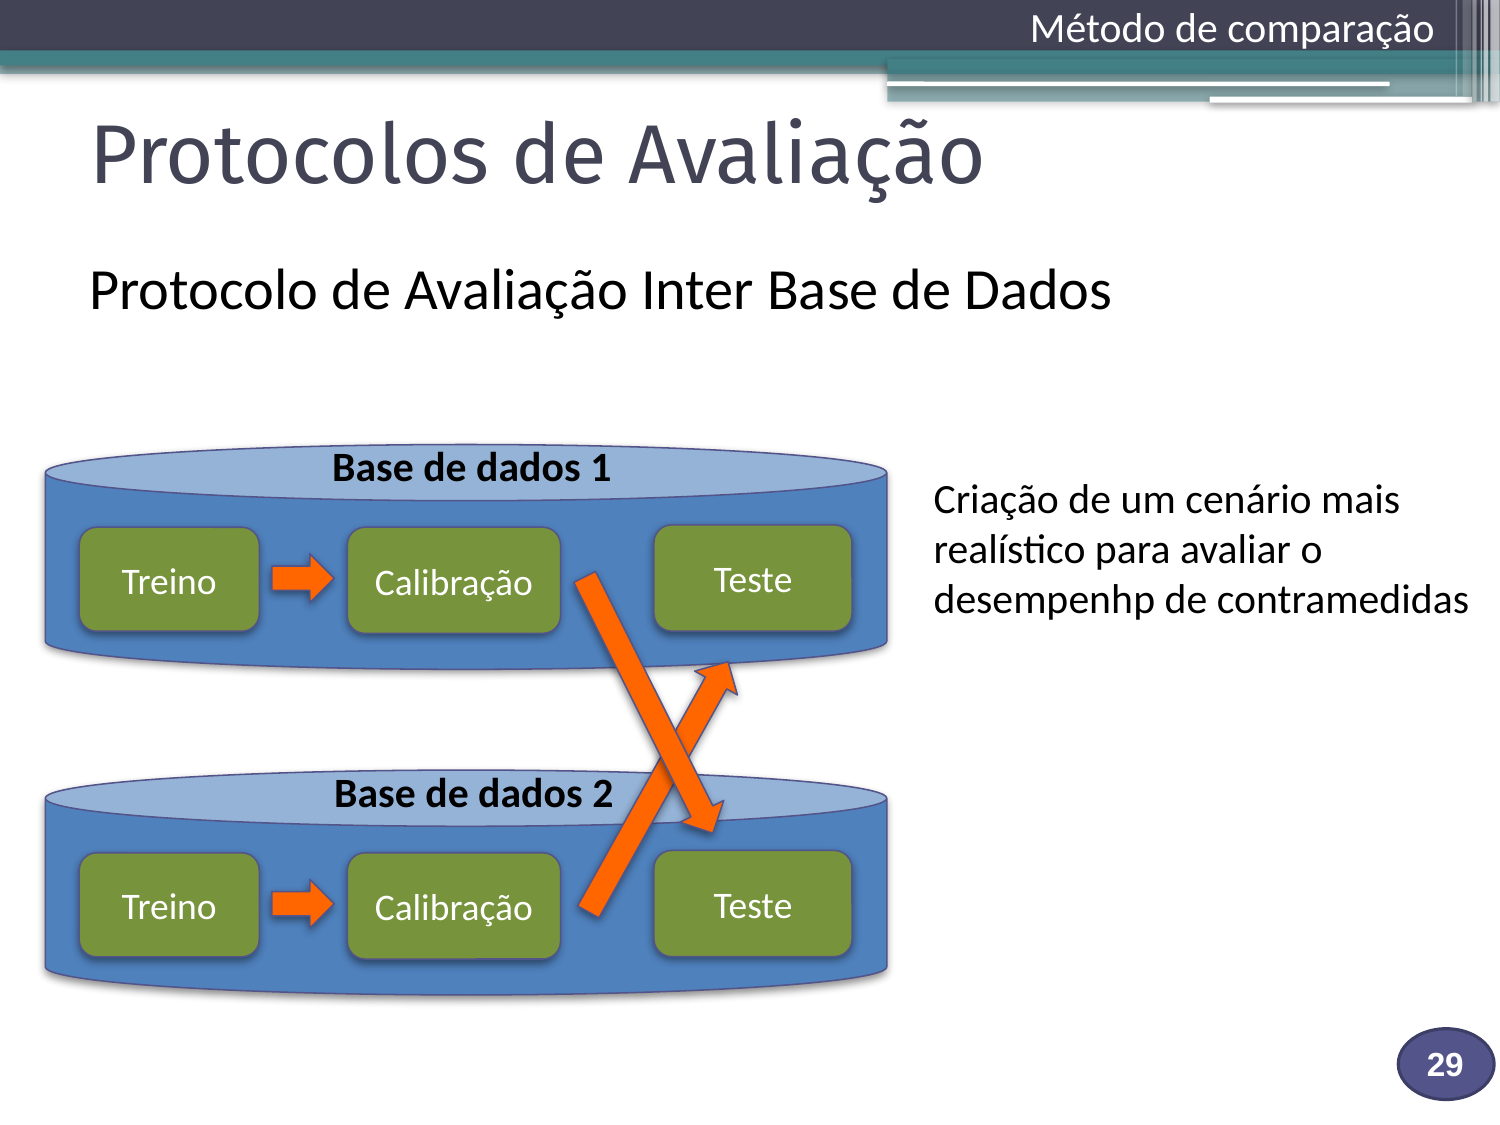

Método de comparação
# Protocolos de Avaliação
Protocolo de Avaliação Inter Base de Dados

Base de dados 1

Criação de um cenário mais realístico para avaliar o desempenhp de contramedidas
Teste
Treino
Calibração

Base de dados 2

Teste
Treino
Calibração